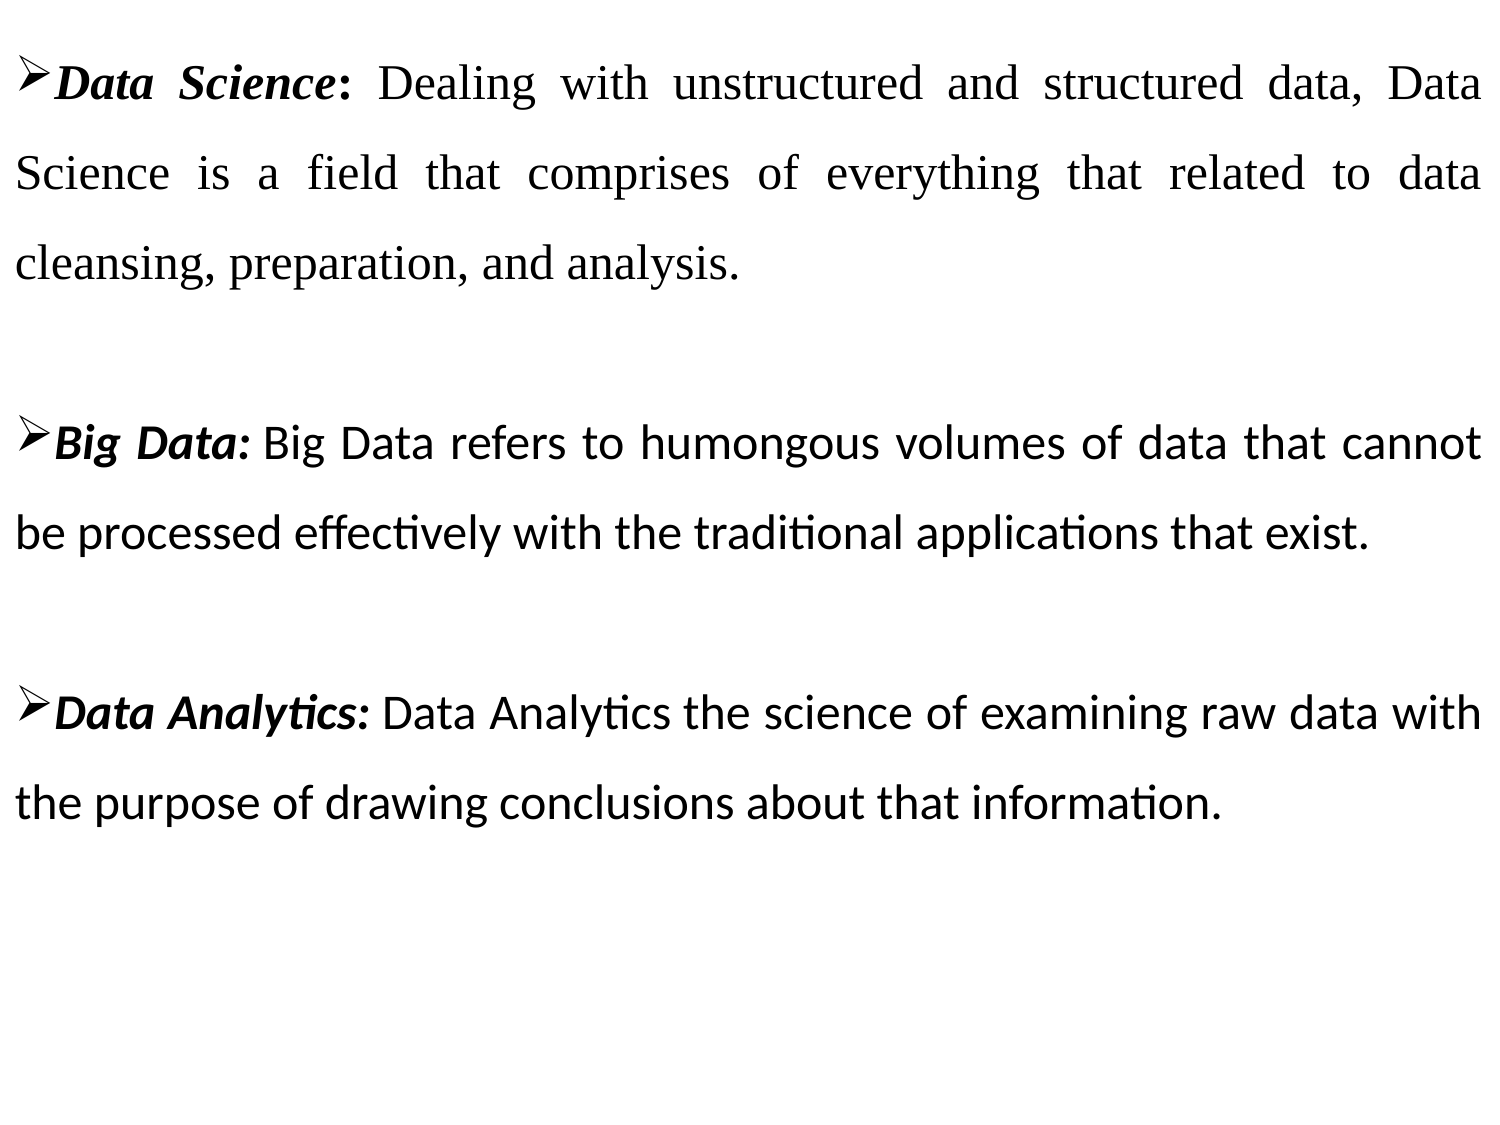

Data Science: Dealing with unstructured and structured data, Data Science is a field that comprises of everything that related to data cleansing, preparation, and analysis.

Big Data: Big Data refers to humongous volumes of data that cannot be processed effectively with the traditional applications that exist.

Data Analytics: Data Analytics the science of examining raw data with the purpose of drawing conclusions about that information.